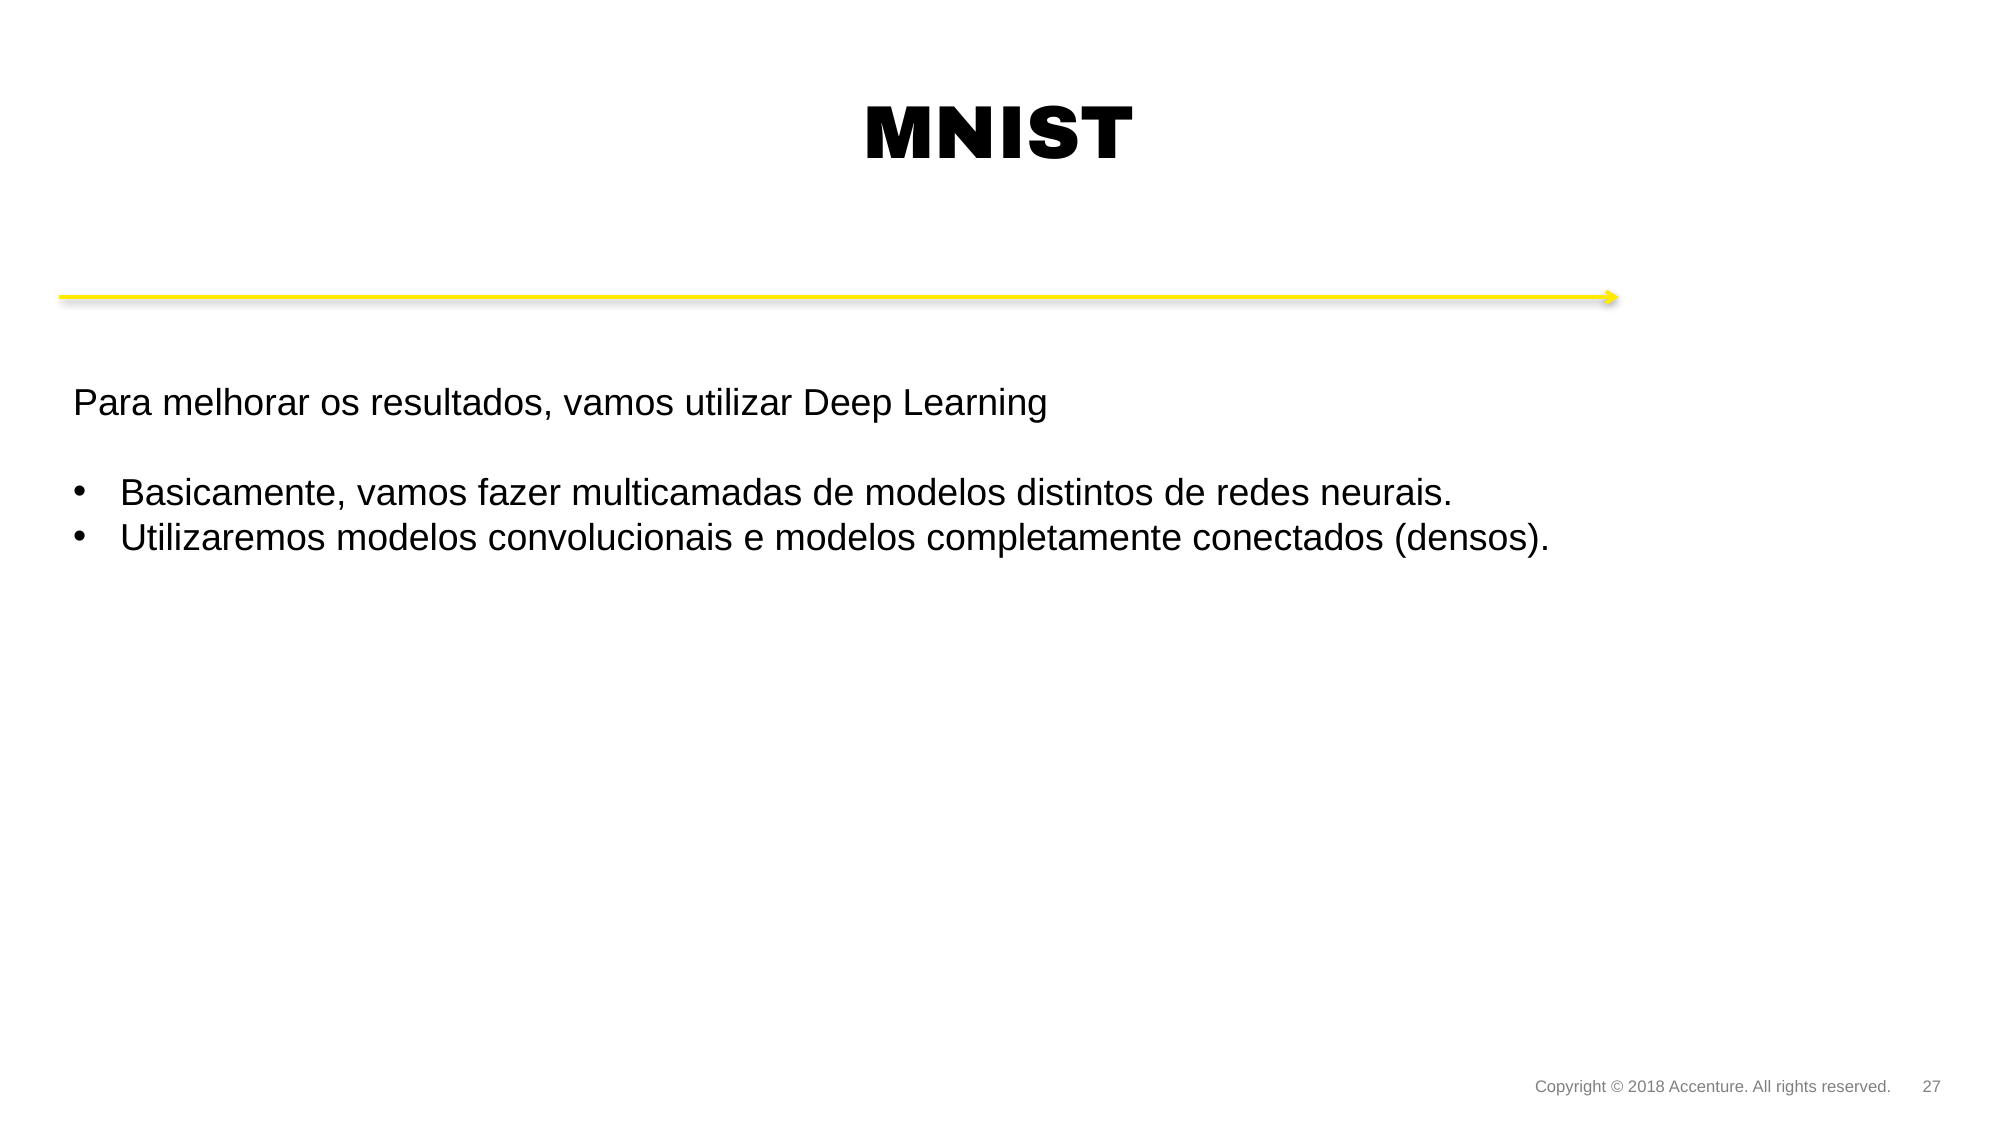

# MNIST

Para melhorar os resultados, vamos utilizar Deep Learning

Basicamente, vamos fazer multicamadas de modelos distintos de redes neurais.
Utilizaremos modelos convolucionais e modelos completamente conectados (densos).
Copyright © 2018 Accenture. All rights reserved.
27